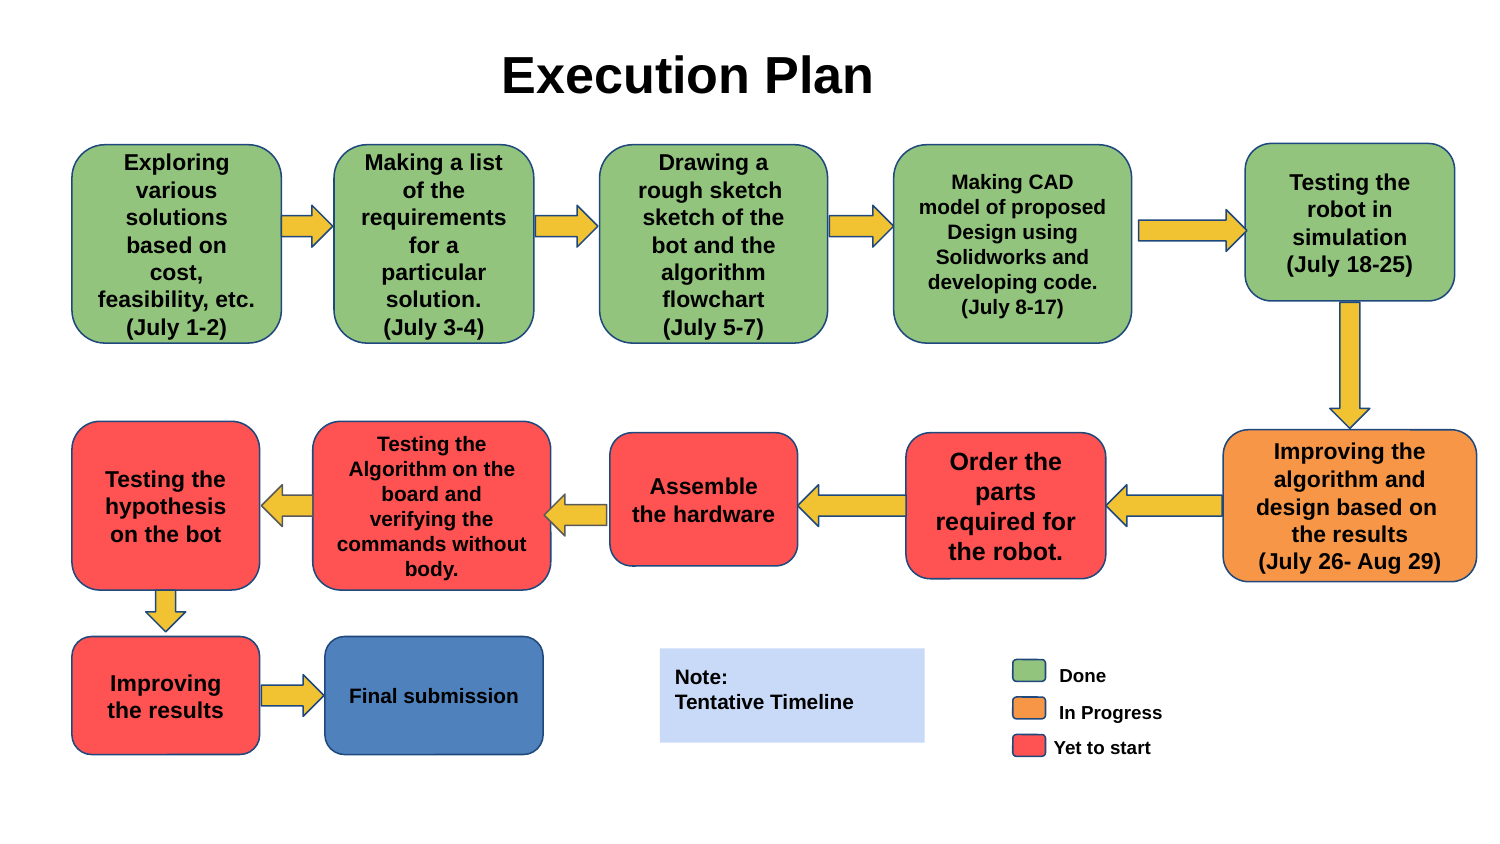

Execution Plan
Testing the robot in simulation
(July 18-25)
Exploring various solutions based on cost, feasibility, etc.
(July 1-2)
Making a list of the requirements for a particular solution.
(July 3-4)
Drawing a rough sketch  sketch of the bot and the algorithm flowchart
(July 5-7)
Making CAD model of proposed Design using Solidworks and developing code.
(July 8-17)

Testing the hypothesis on the bot
Testing the Algorithm on the board and verifying the commands without body.
Improving the algorithm and design based on  the results
(July 26- Aug 29)
Assemble the hardware
Order the parts required for the robot.

Improving the results
Final submission
Note:
Tentative Timeline
Done

In Progress

Yet to start